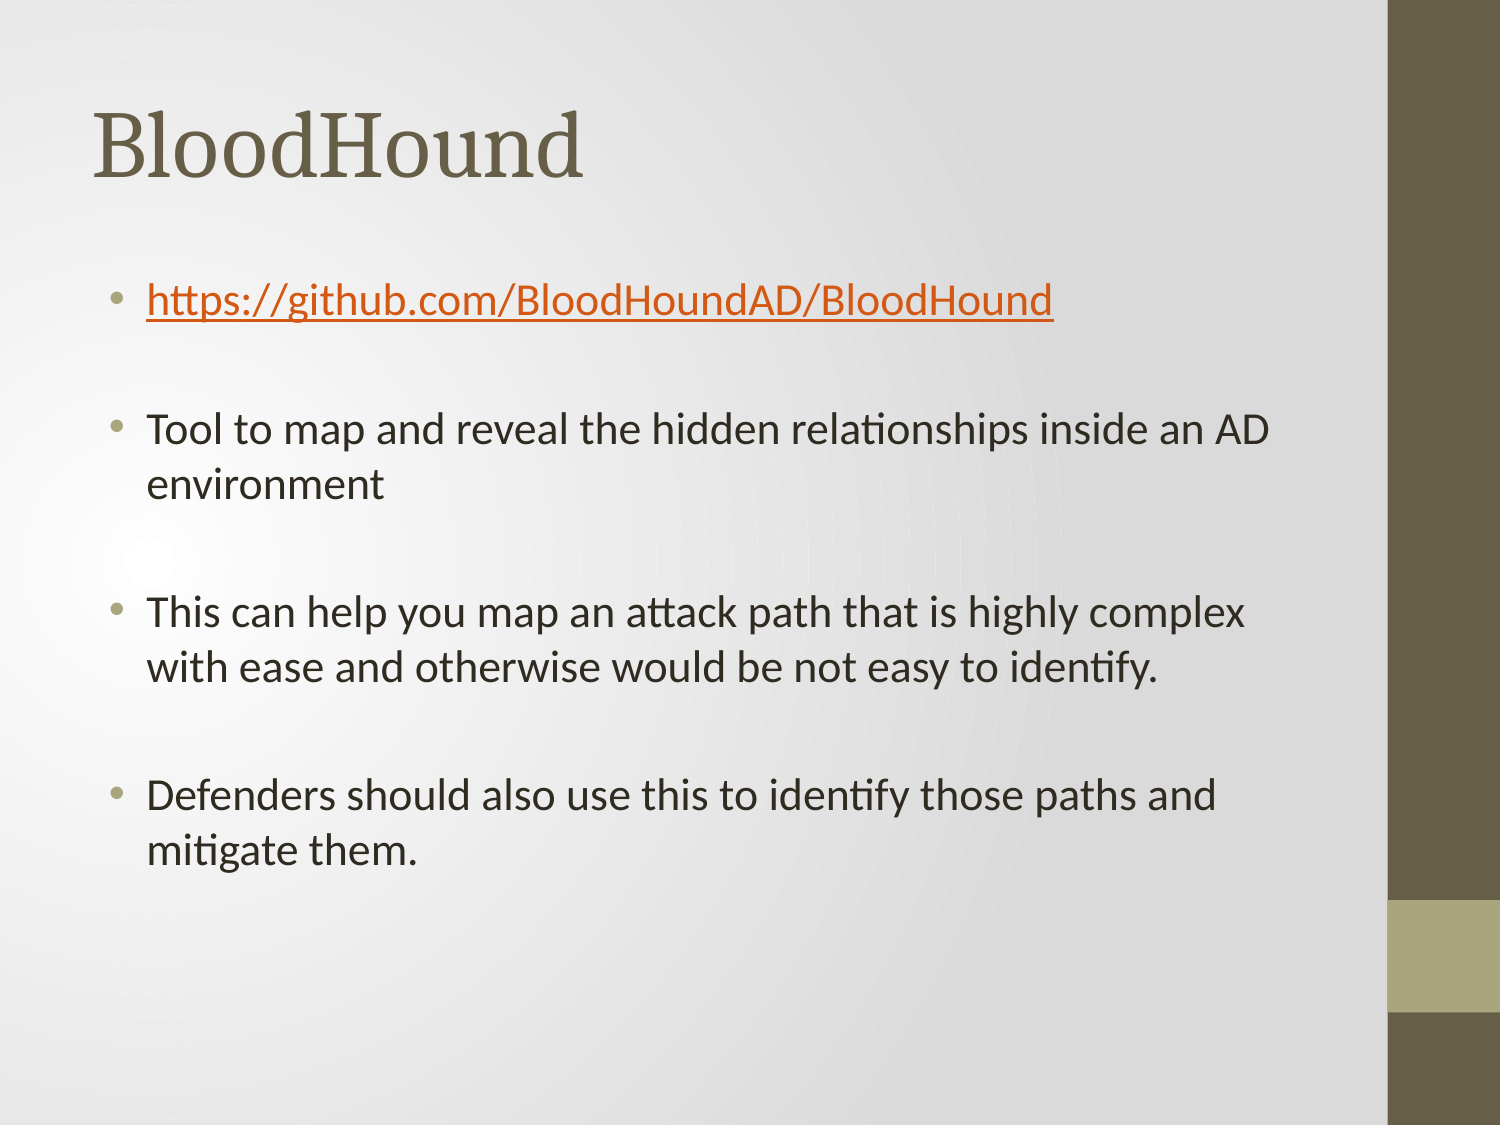

# BloodHound
https://github.com/BloodHoundAD/BloodHound

Tool to map and reveal the hidden relationships inside an AD environment

This can help you map an attack path that is highly complex with ease and otherwise would be not easy to identify.

Defenders should also use this to identify those paths and mitigate them.